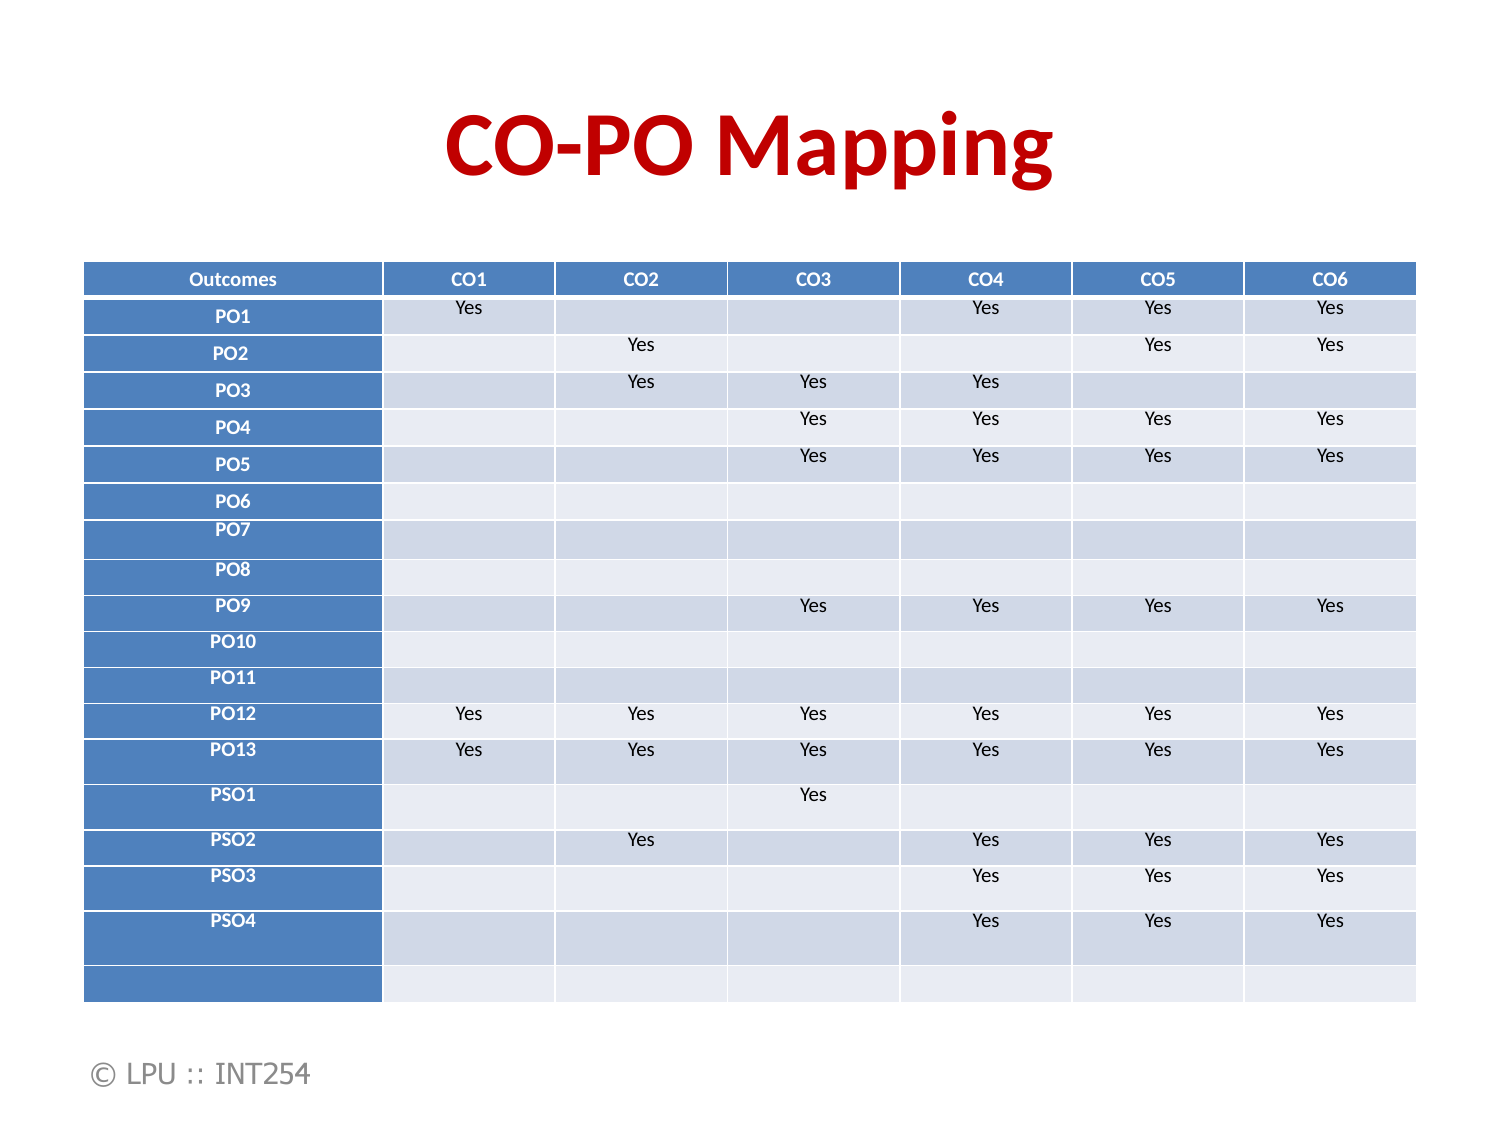

# CO-PO Mapping
| Outcomes | CO1 | CO2 | CO3 | CO4 | CO5 | CO6 |
| --- | --- | --- | --- | --- | --- | --- |
| PO1 | Yes |  |  | Yes | Yes | Yes |
| PO2 |  | Yes |  |  | Yes | Yes |
| PO3 |  | Yes | Yes | Yes |  |  |
| PO4 |  |  | Yes | Yes | Yes | Yes |
| PO5 |  |  | Yes | Yes | Yes | Yes |
| PO6 |  |  |  |  |  |  |
| PO7 |  |  |  |  |  |  |
| PO8 |  |  |  |  |  |  |
| PO9 |  |  | Yes | Yes | Yes | Yes |
| PO10 |  |  |  |  |  |  |
| PO11 |  |  |  |  |  |  |
| PO12 | Yes | Yes | Yes | Yes | Yes | Yes |
| PO13 | Yes | Yes | Yes | Yes | Yes | Yes |
| PSO1 |  |  | Yes |  |  |  |
| PSO2 |  | Yes |  | Yes | Yes | Yes |
| PSO3 |  |  |  | Yes | Yes | Yes |
| PSO4 |  |  |  | Yes | Yes | Yes |
|  |  |  |  |  |  |  |
© LPU :: INT254